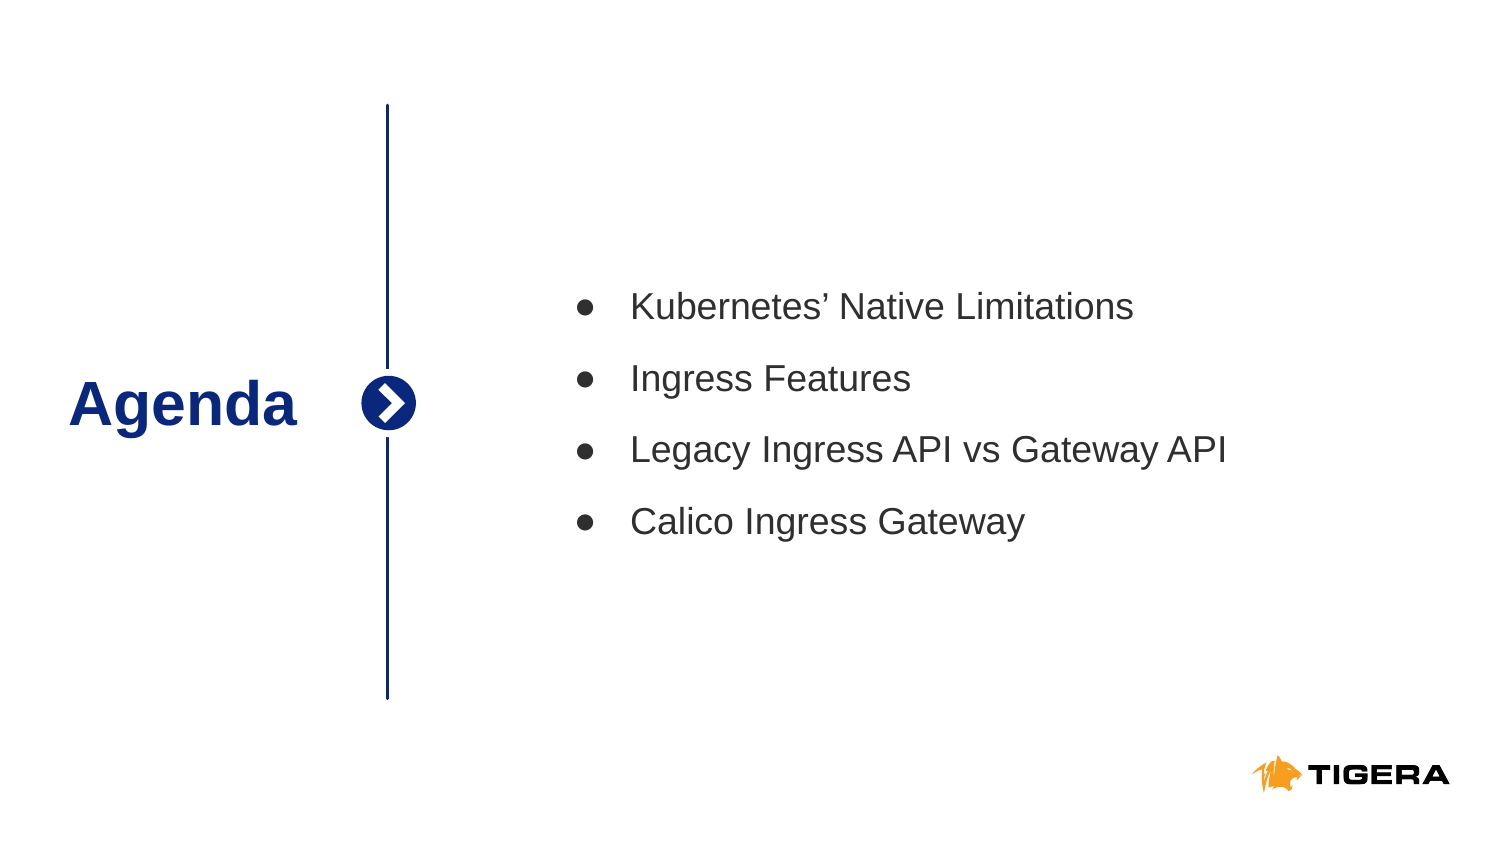

Kubernetes’ Native Limitations
Ingress Features
Legacy Ingress API vs Gateway API
Calico Ingress Gateway